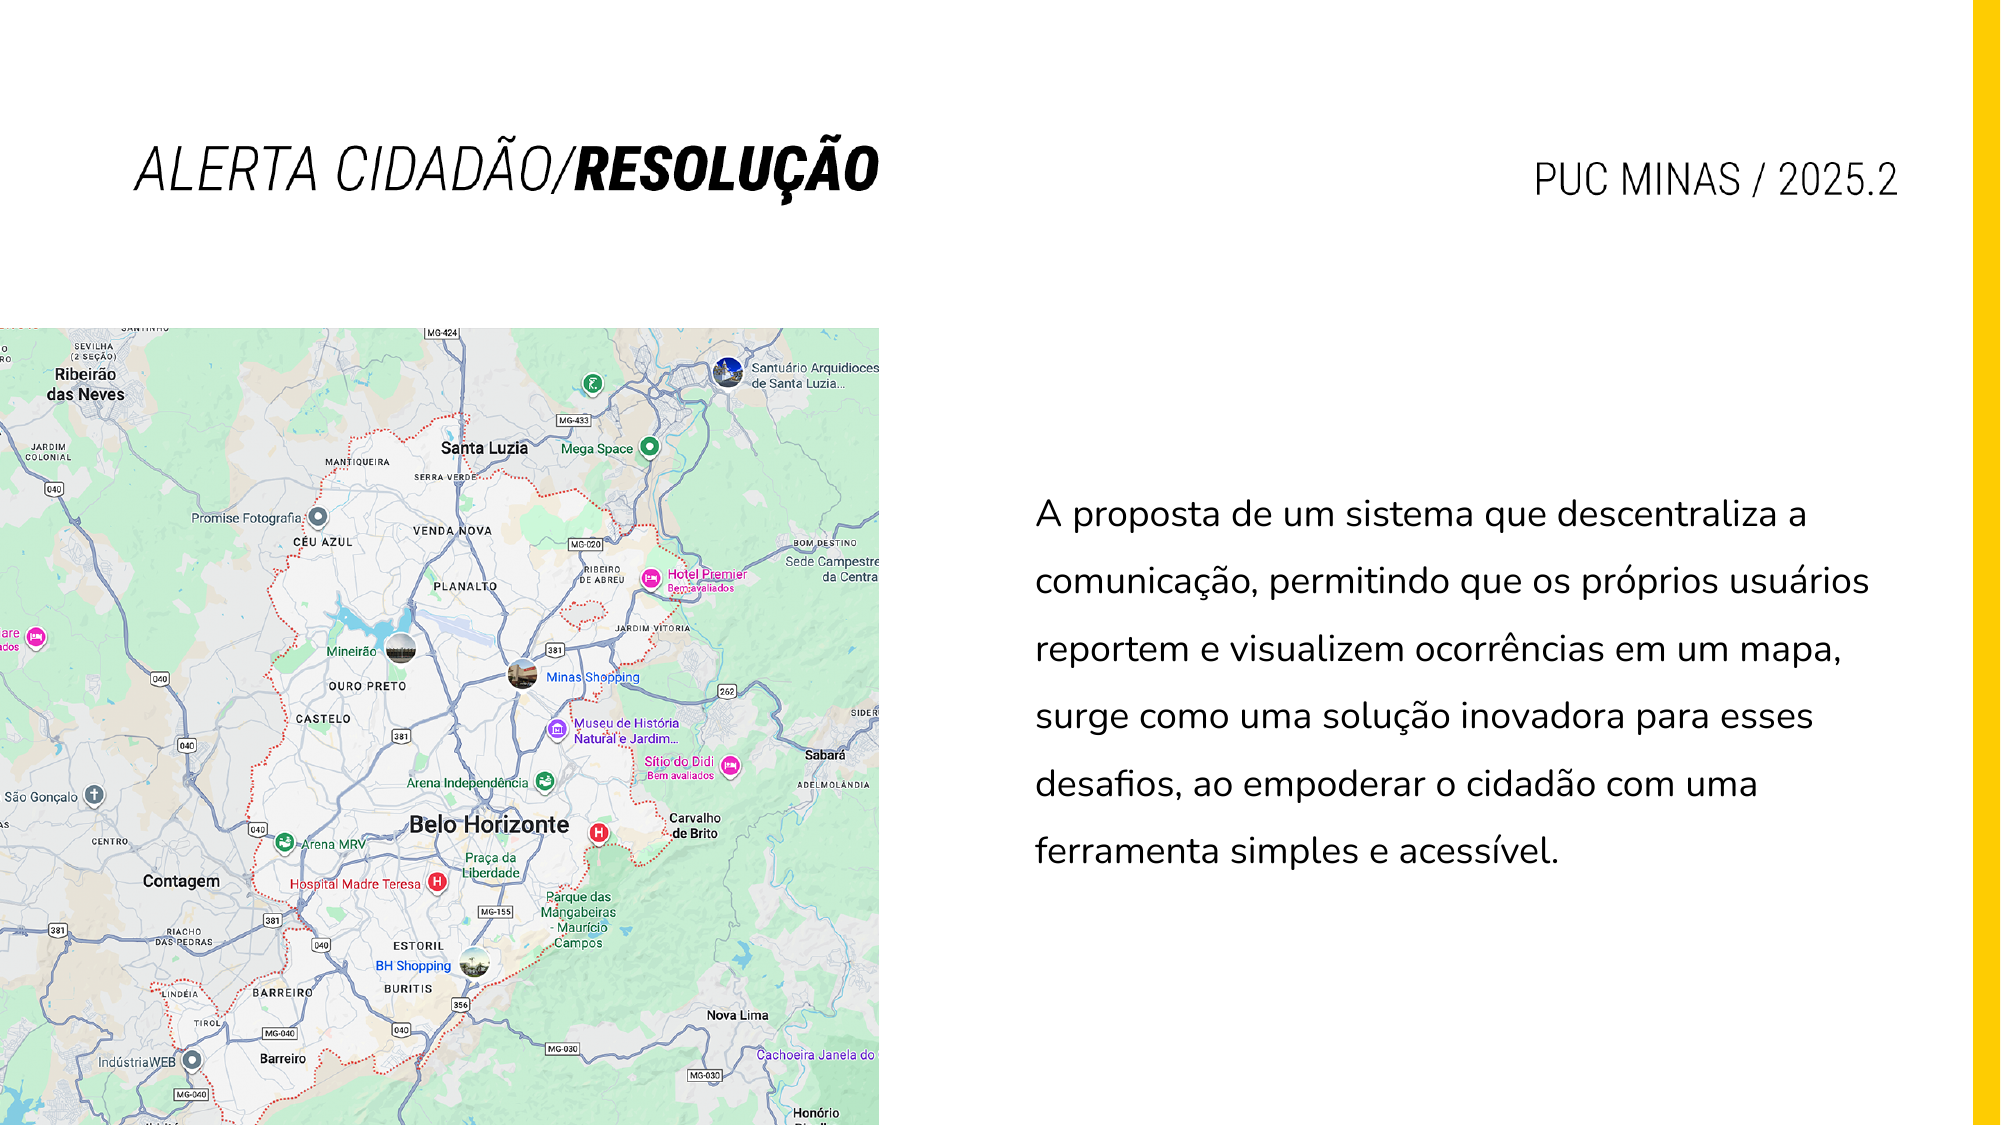

A proposta de um sistema que descentraliza a comunicação, permitindo que os próprios usuários reportem e visualizem ocorrências em um mapa, surge como uma solução inovadora para esses desafios, ao empoderar o cidadão com uma ferramenta simples e acessível.